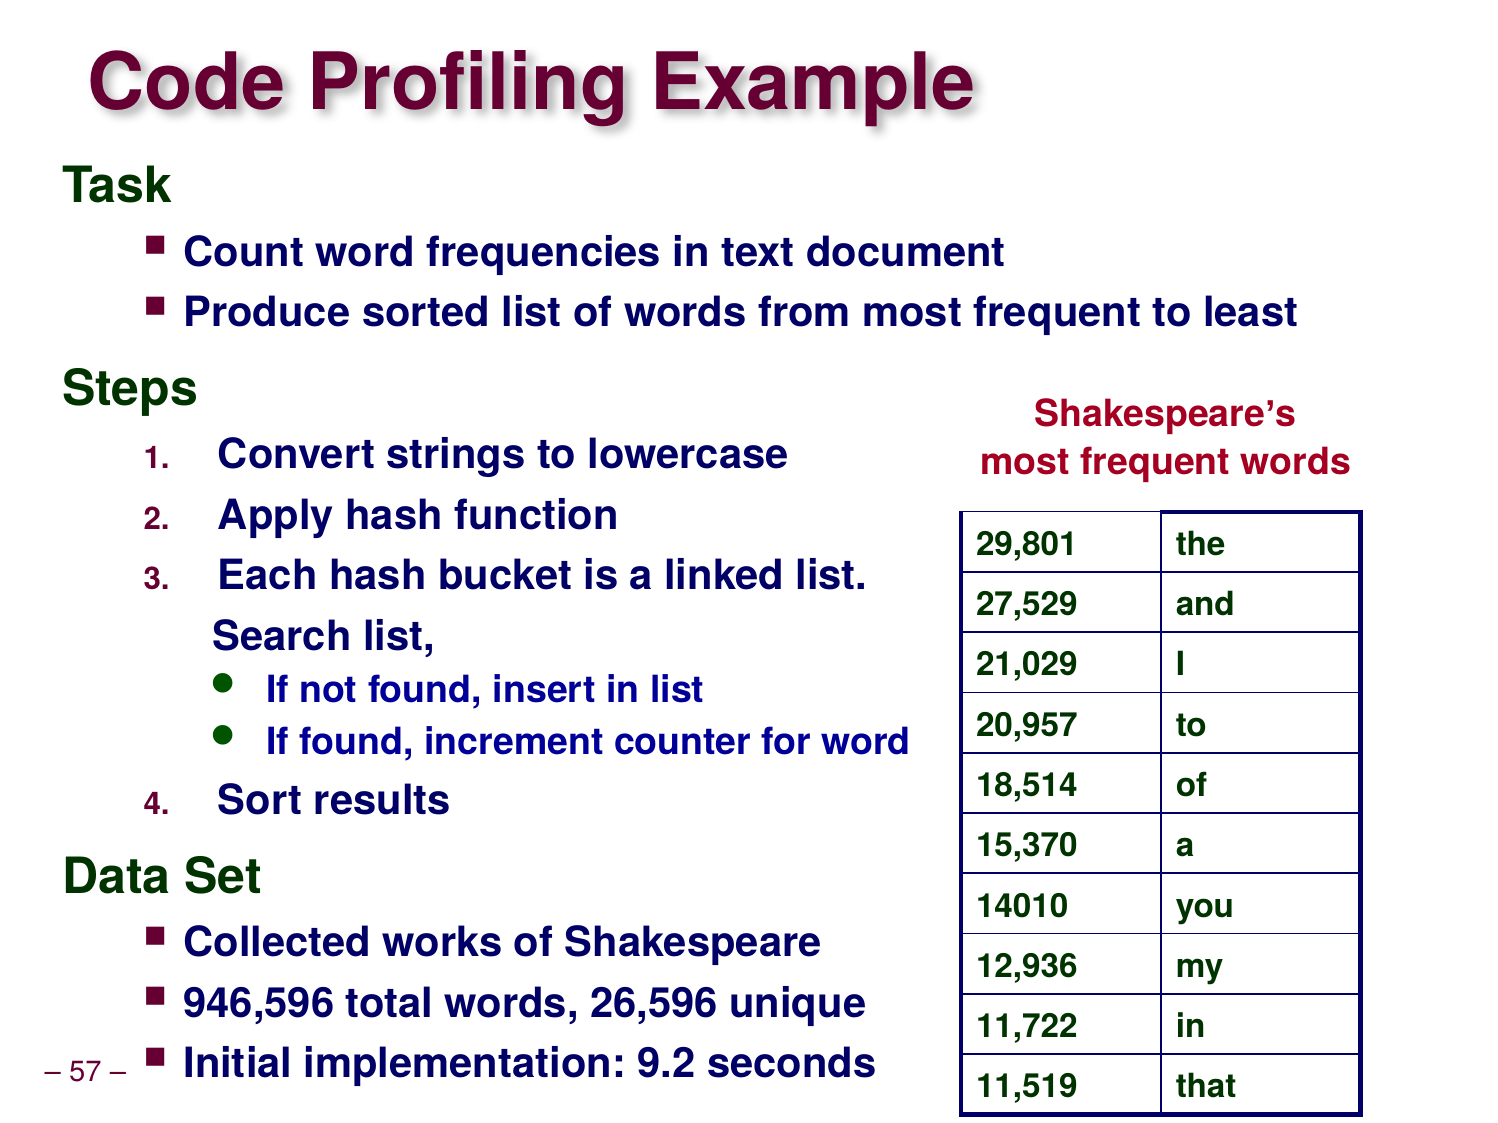

# Code Profiling Example
Task
Count word frequencies in text document
Produce sorted list of words from most frequent to least
Steps
Convert strings to lowercase
Apply hash function
Each hash bucket is a linked list.
      Search list,
If not found, insert in list
If found, increment counter for word
Sort results
Data Set
Collected works of Shakespeare
946,596 total words, 26,596 unique
Initial implementation: 9.2 seconds
Shakespeare’s
most frequent words
| 29,801 | the |
| --- | --- |
| 27,529 | and |
| 21,029 | I |
| 20,957 | to |
| 18,514 | of |
| 15,370 | a |
| 14010 | you |
| 12,936 | my |
| 11,722 | in |
| 11,519 | that |